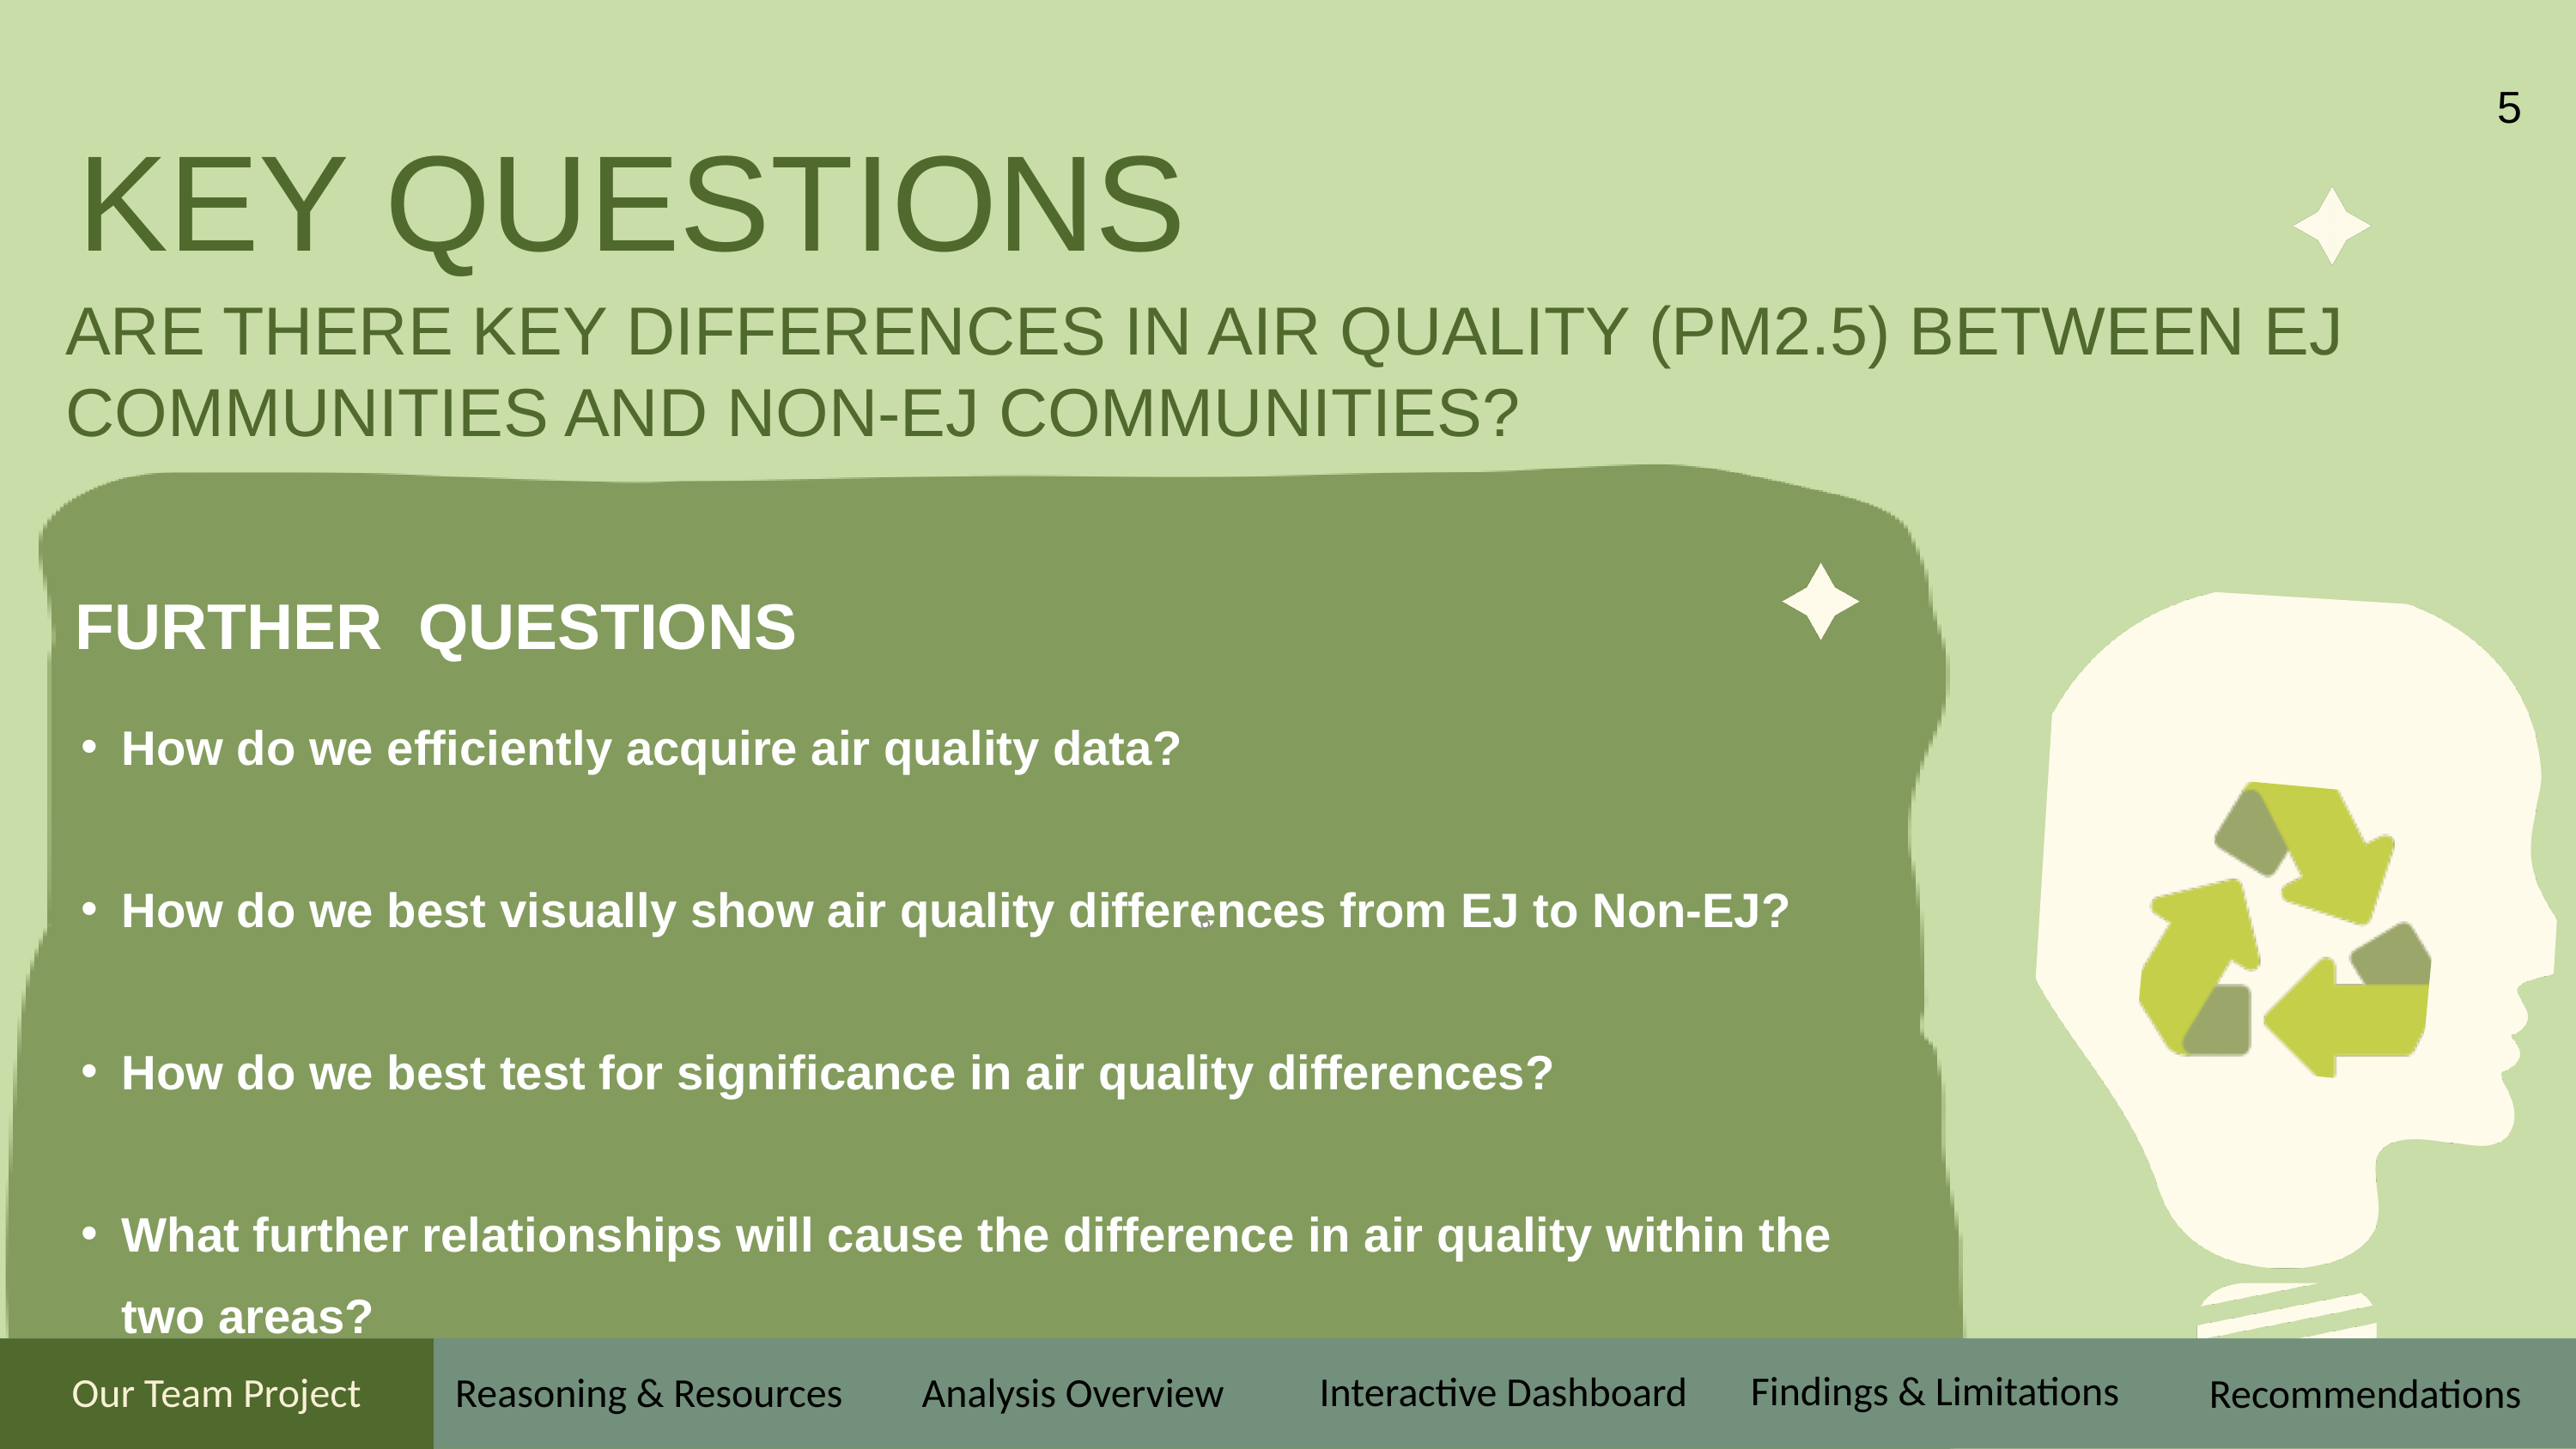

5
 KEY QUESTIONS

ARE THERE KEY DIFFERENCES IN AIR QUALITY (PM2.5) BETWEEN EJ COMMUNITIES AND NON-EJ COMMUNITIES?

FURTHER  QUESTIONS

How do we efficiently acquire air quality data?

How do we best visually show air quality differences from EJ to Non-EJ?

How do we best test for significance in air quality differences?

What further relationships will cause the difference in air quality within the two areas?

6

Findings & Limitations

Interactive Dashboard

Reasoning & Resources

Analysis Overview

Our Team Project

Recommendations